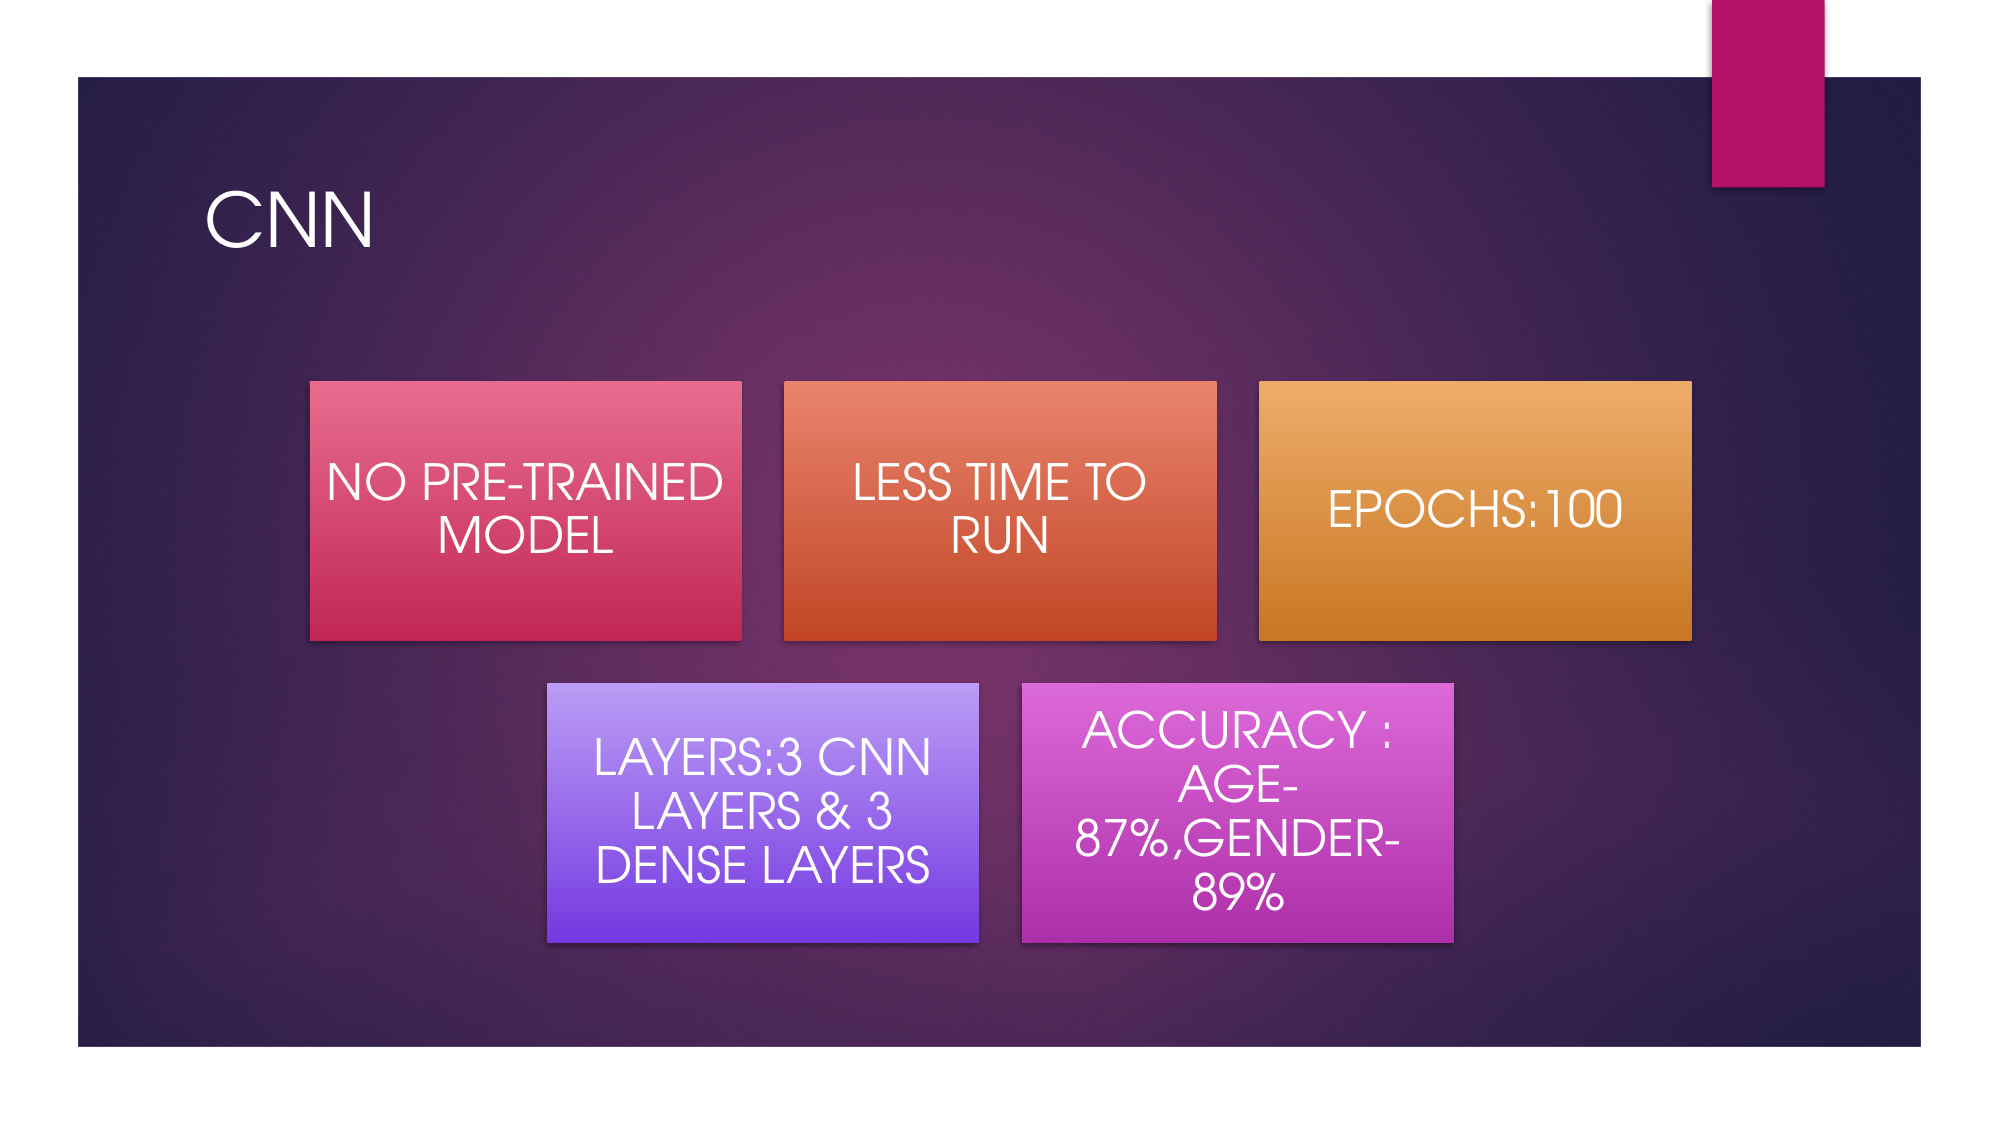

# CNN
No Pre-trained model
Less time to Run
Epochs:100
Layers:3 CNN layers & 3 dense layers
Accuracy : Age- 87%,Gender-89%